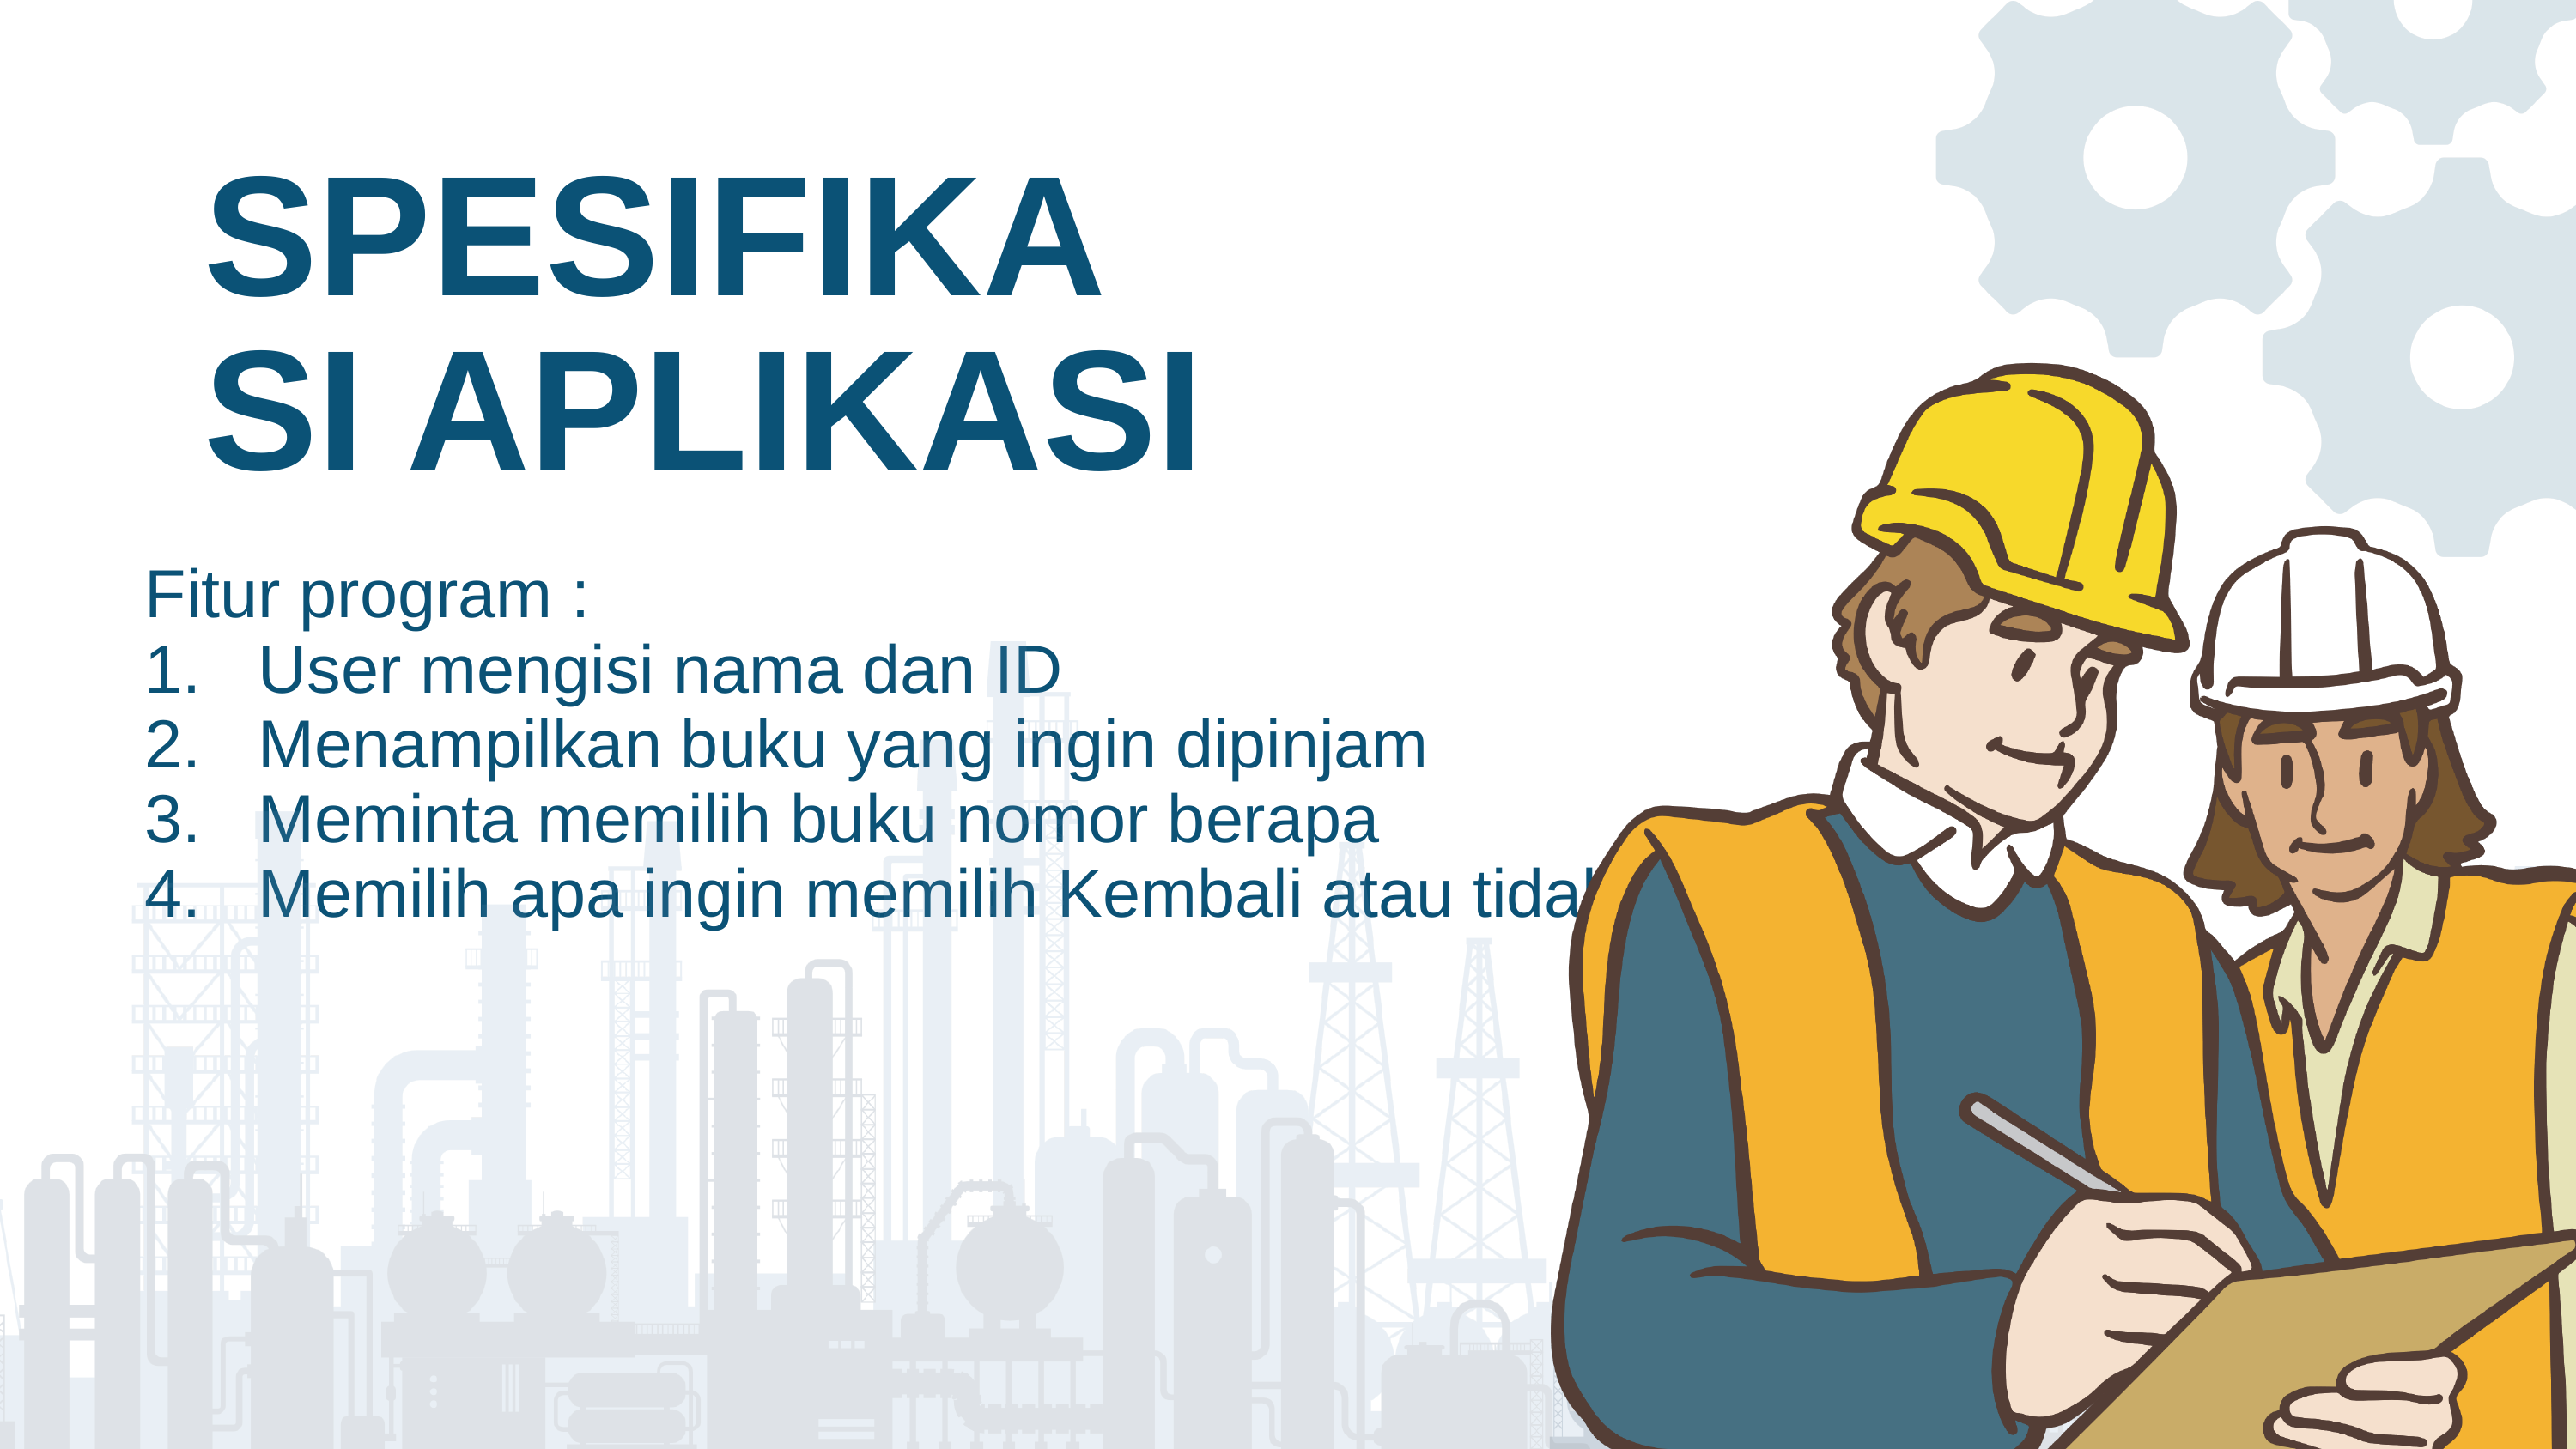

SPESIFIKASI APLIKASI

Fitur program :
1.   User mengisi nama dan ID
2.   Menampilkan buku yang ingin dipinjam
3.   Meminta memilih buku nomor berapa
4.   Memilih apa ingin memilih Kembali atau tidak